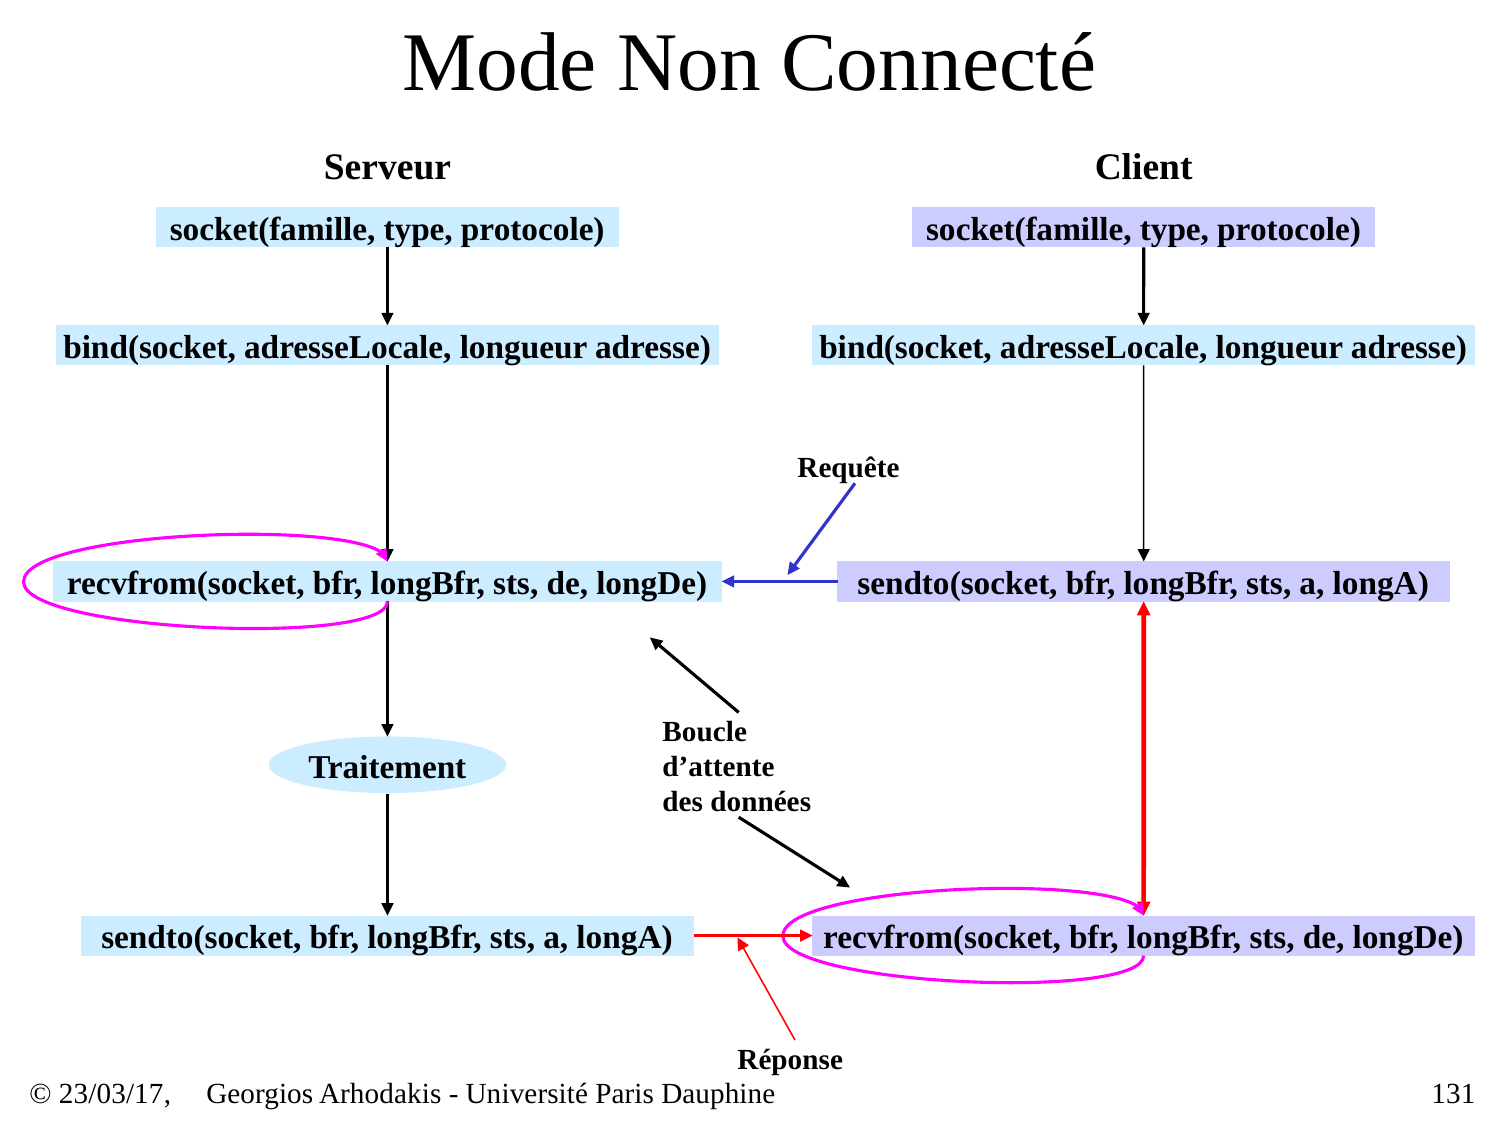

# Mode Non Connecté
Serveur
Client
socket(famille, type, protocole)
socket(famille, type, protocole)
bind(socket, adresseLocale, longueur adresse)
bind(socket, adresseLocale, longueur adresse)
Requête
recvfrom(socket, bfr, longBfr, sts, de, longDe)
sendto(socket, bfr, longBfr, sts, a, longA)
Boucle d’attente des données
Traitement
sendto(socket, bfr, longBfr, sts, a, longA)
recvfrom(socket, bfr, longBfr, sts, de, longDe)
Réponse
© 23/03/17,
Georgios Arhodakis - Université Paris Dauphine
131